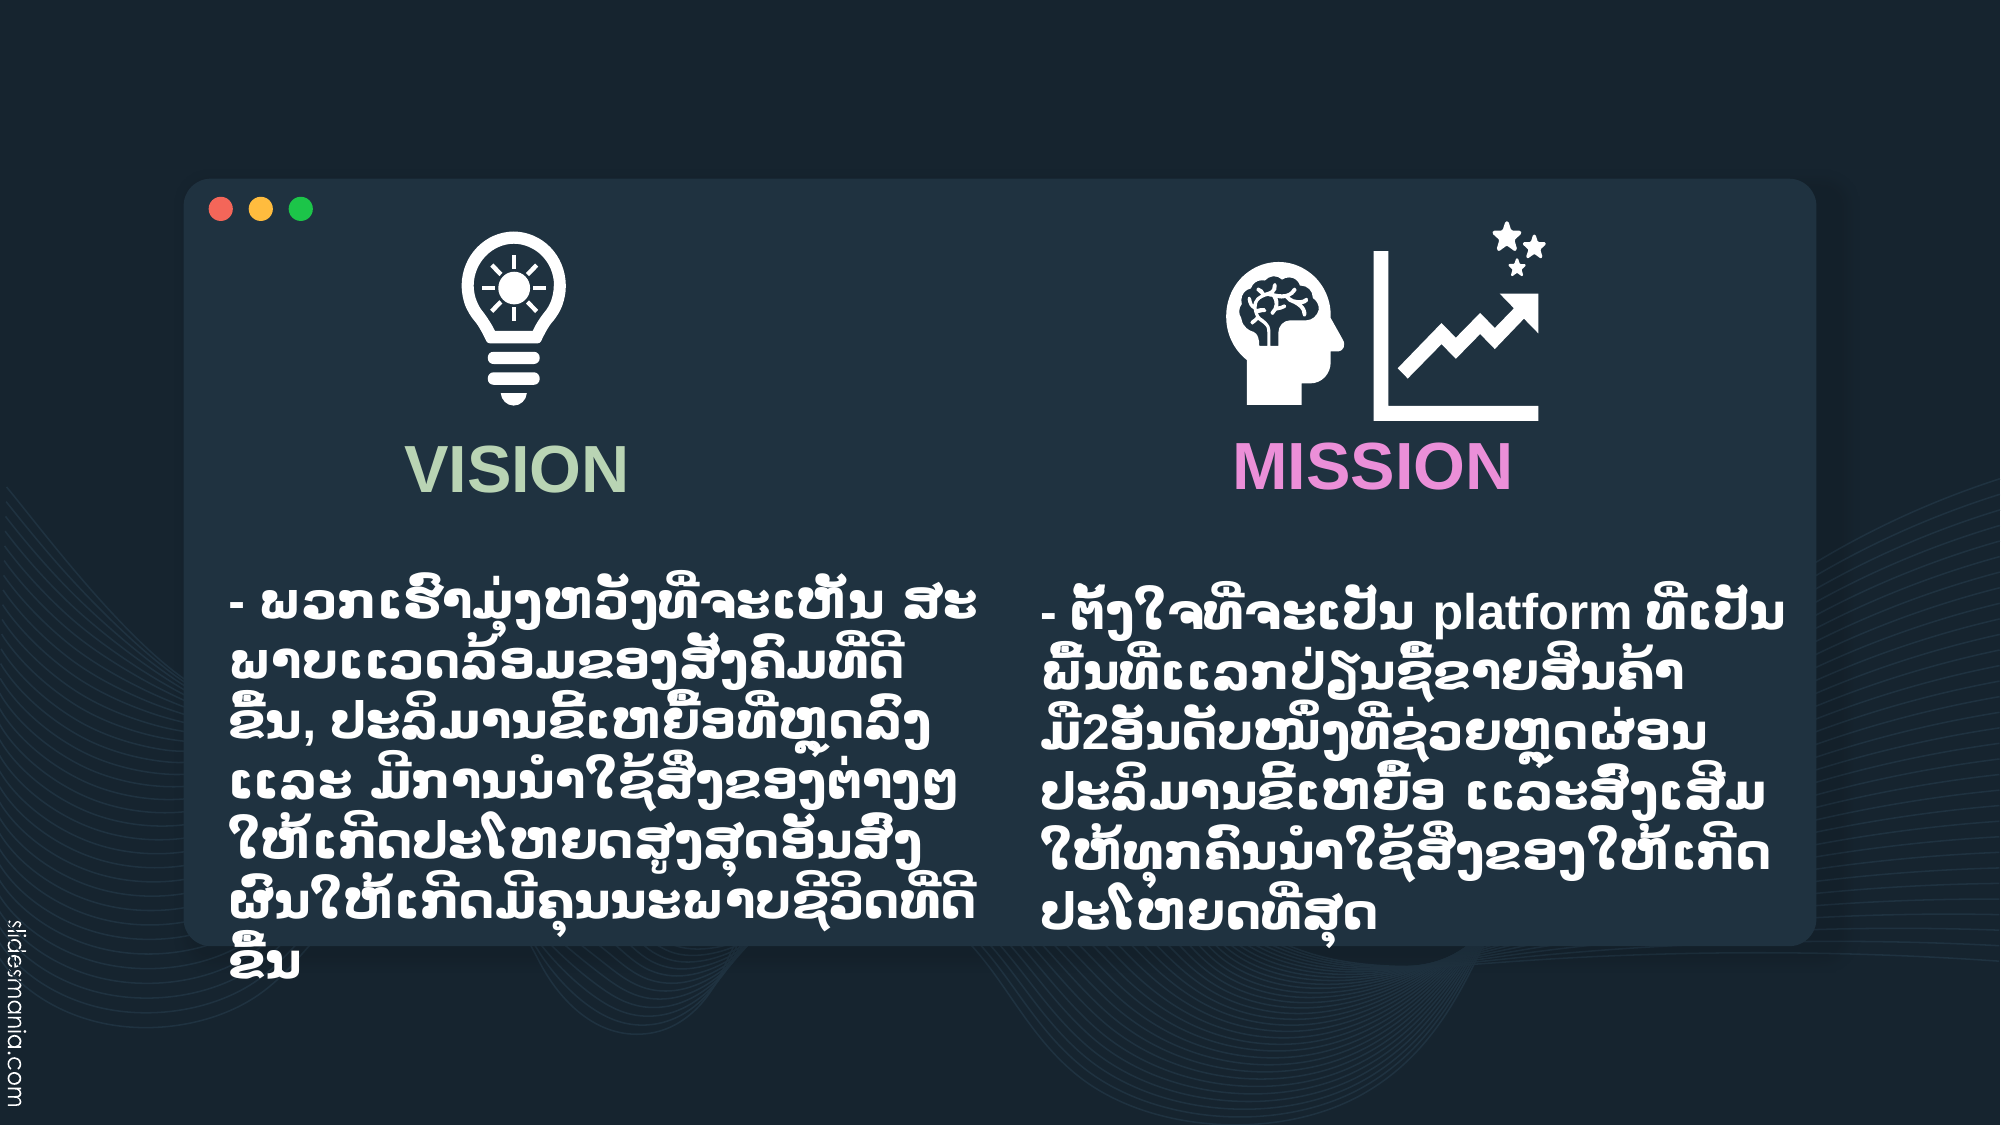

VISION
# MISSION
- ພວກເຮົາມຸ່ງຫວັງທີ່ຈະເຫັນ ສະພາບເເວດລ້ອມຂອງສັງຄົມທີ່ດີຂື້ນ, ປະລິມານຂີ້ເຫຍື້ອທີ່ຫຼຸດລົງ ເເລະ ມີການນຳໃຊ້ສຶ່ງຂອງຕ່າງໆໃຫ້ເກີດປະໂຫຍດສູງສຸດອັນສົ່ງຜົນໃຫ້ເກີດມີຄຸນນະພາບຊີວິດທີ່ດີຂື້ນ
- ຕັ້ງໃຈທີ່ຈະເປັນ platform ທີ່ເປັນພື້ນທີ່ເເລກປ່ຽນຊື້ຂາຍສິນຄ້າມື2ອັນດັບໜຶ່ງທີ່ຊ່ວຍຫຼຸດຜ່ອນປະລິມານຂີ້ເຫຍື້ອ ເເລະສົ່ງເສີມໃຫ້ທຸກຄົນນຳໃຊ້ສິ່ງຂອງໃຫ້ເກີດປະໂຫຍດທີ່ສຸດ